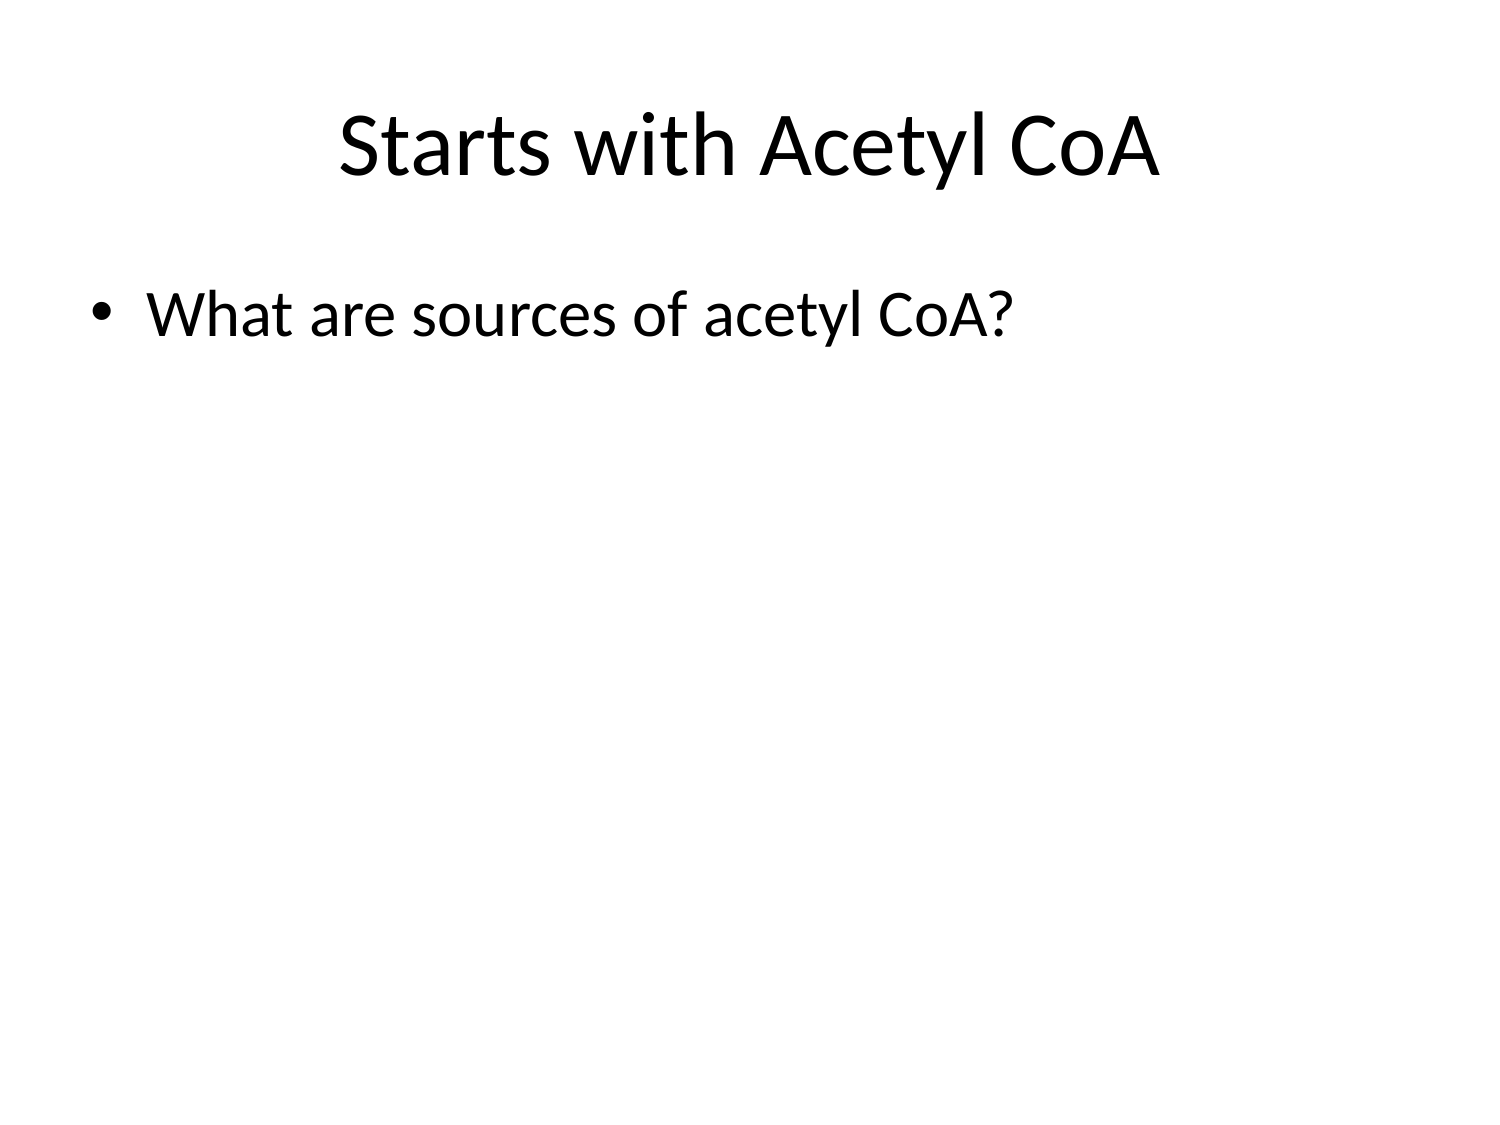

# Starts with Acetyl CoA
What are sources of acetyl CoA?